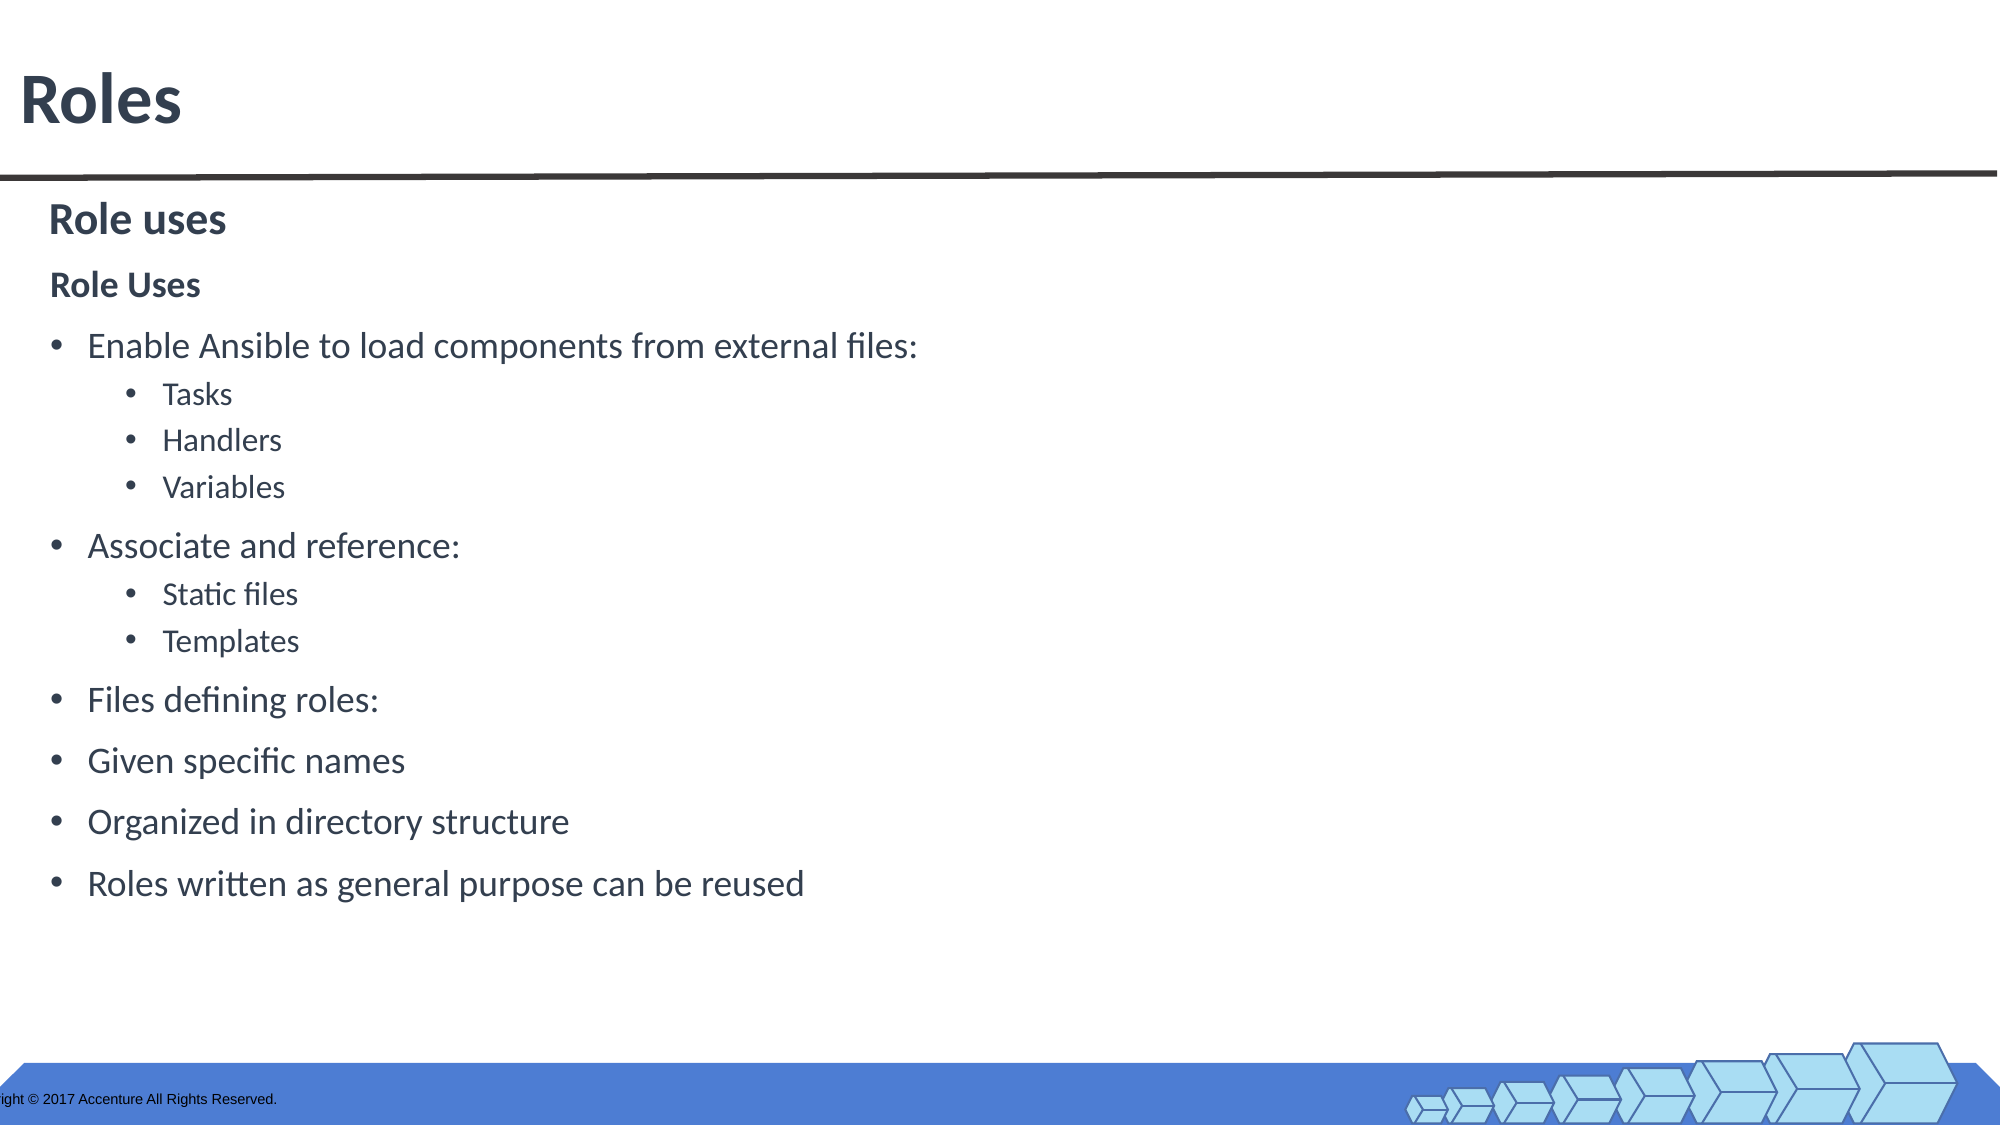

# Roles
Role uses
Role Uses
Enable Ansible to load components from external files:
Tasks
Handlers
Variables
Associate and reference:
Static files
Templates
Files defining roles:
Given specific names
Organized in directory structure
Roles written as general purpose can be reused